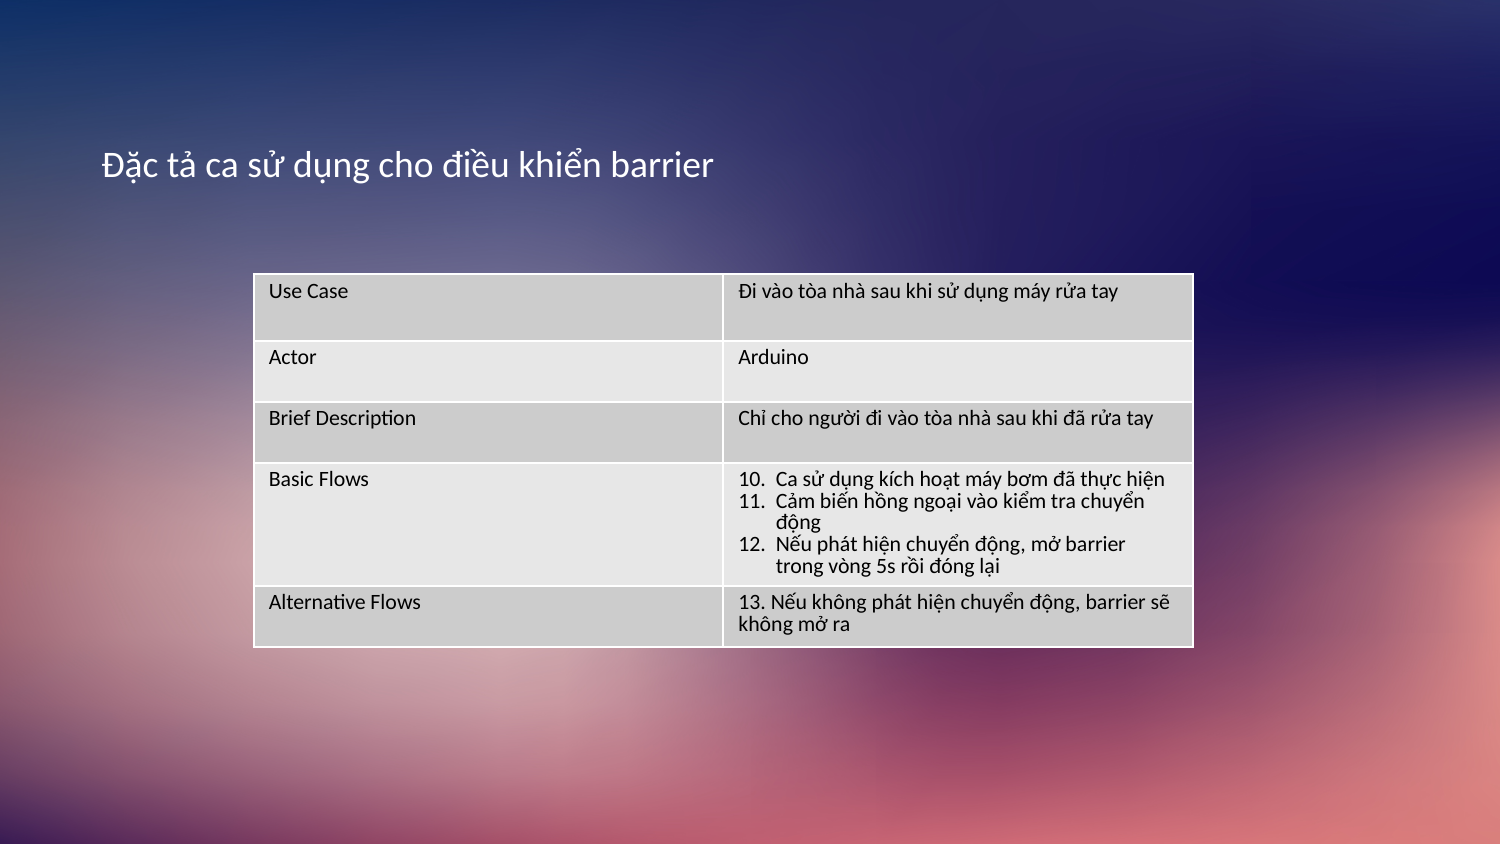

Đặc tả ca sử dụng cho điều khiển barrier
| Use Case | Đi vào tòa nhà sau khi sử dụng máy rửa tay |
| --- | --- |
| Actor | Arduino |
| Brief Description | Chỉ cho người đi vào tòa nhà sau khi đã rửa tay |
| Basic Flows | Ca sử dụng kích hoạt máy bơm đã thực hiện Cảm biến hồng ngoại vào kiểm tra chuyển động Nếu phát hiện chuyển động, mở barrier trong vòng 5s rồi đóng lại |
| Alternative Flows | 13. Nếu không phát hiện chuyển động, barrier sẽ không mở ra |